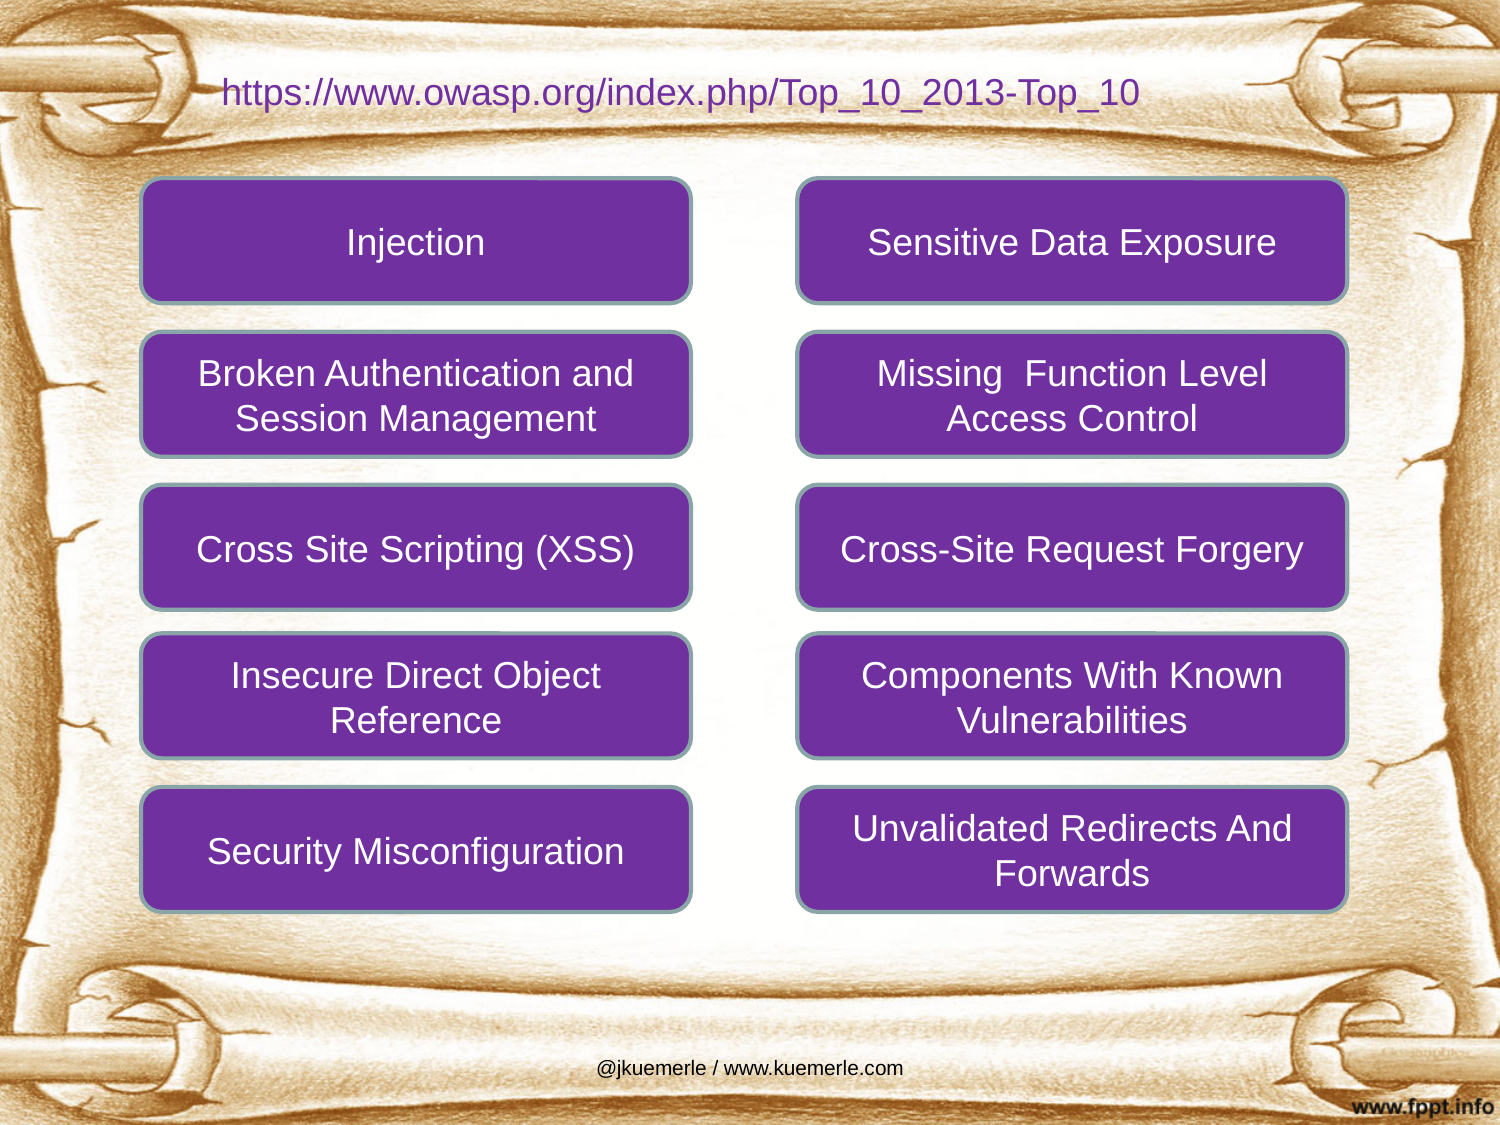

https://www.owasp.org/index.php/Top_10_2013-Top_10
Injection
Sensitive Data Exposure
Broken Authentication and Session Management
Missing  Function Level Access Control
Cross Site Scripting (XSS)
Cross-Site Request Forgery
Insecure Direct Object Reference
Components With Known Vulnerabilities
Security Misconfiguration
Unvalidated Redirects And Forwards
@jkuemerle / www.kuemerle.com